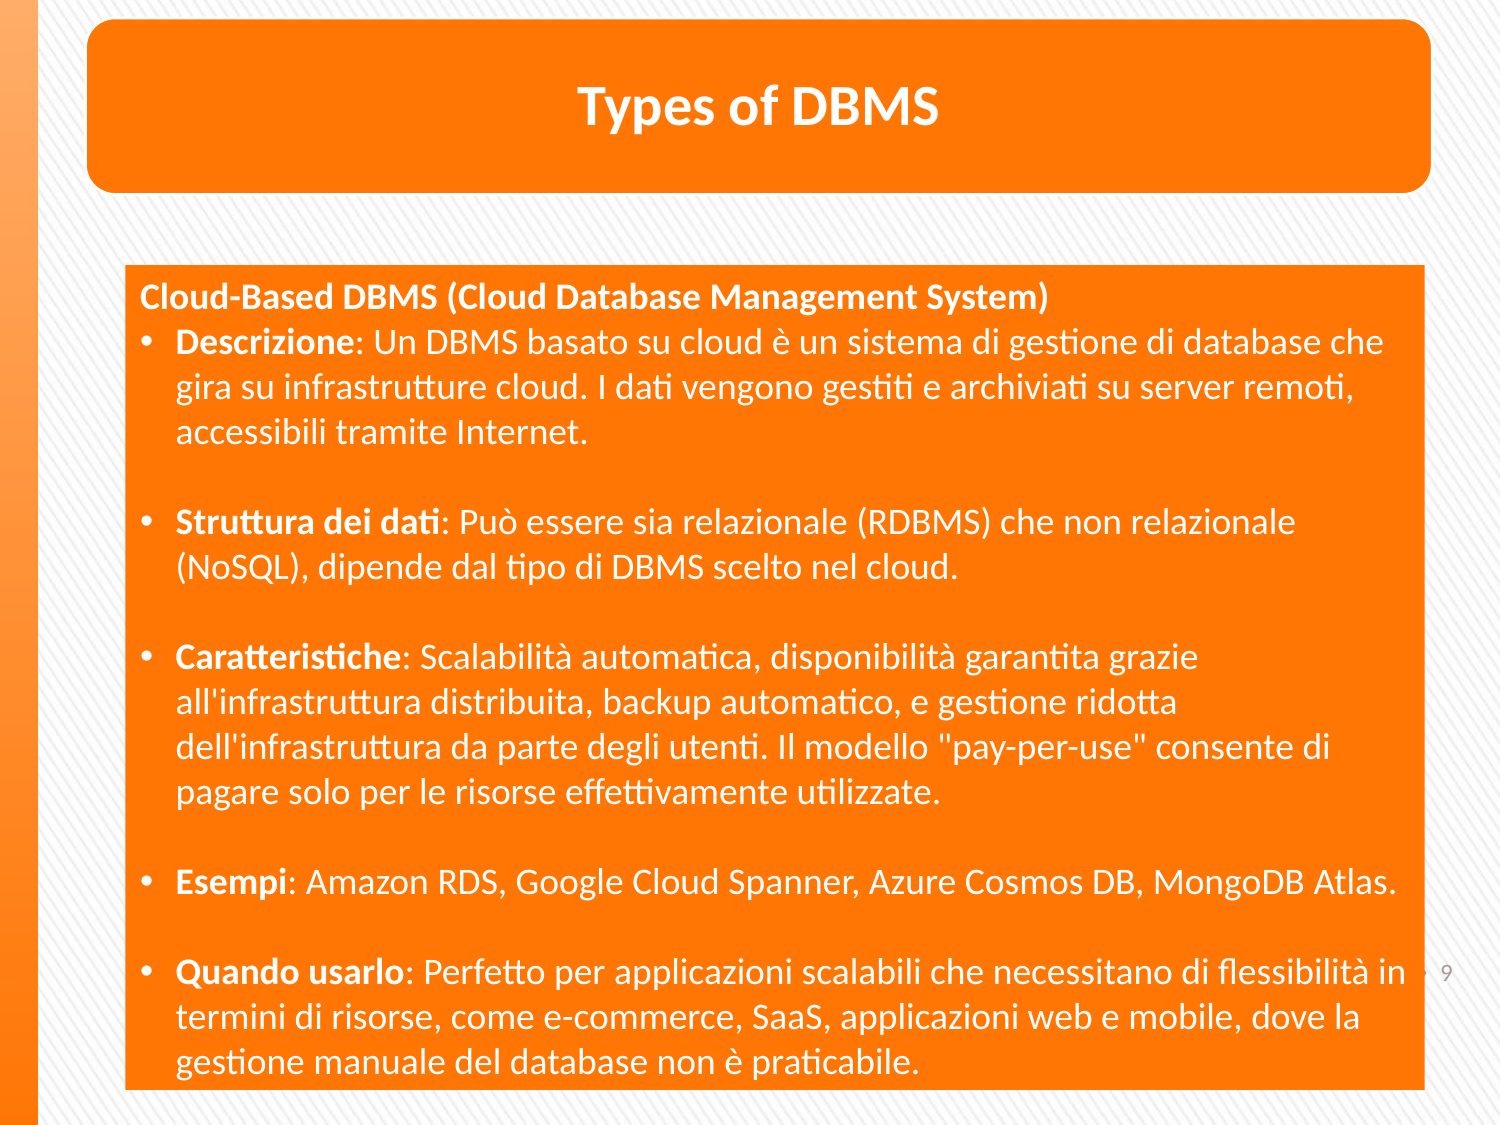

Types of DBMS
Cloud-Based DBMS (Cloud Database Management System)
Descrizione: Un DBMS basato su cloud è un sistema di gestione di database che gira su infrastrutture cloud. I dati vengono gestiti e archiviati su server remoti, accessibili tramite Internet.

Struttura dei dati: Può essere sia relazionale (RDBMS) che non relazionale (NoSQL), dipende dal tipo di DBMS scelto nel cloud.

Caratteristiche: Scalabilità automatica, disponibilità garantita grazie all'infrastruttura distribuita, backup automatico, e gestione ridotta dell'infrastruttura da parte degli utenti. Il modello "pay-per-use" consente di pagare solo per le risorse effettivamente utilizzate.

Esempi: Amazon RDS, Google Cloud Spanner, Azure Cosmos DB, MongoDB Atlas.

Quando usarlo: Perfetto per applicazioni scalabili che necessitano di flessibilità in termini di risorse, come e-commerce, SaaS, applicazioni web e mobile, dove la gestione manuale del database non è praticabile.
9